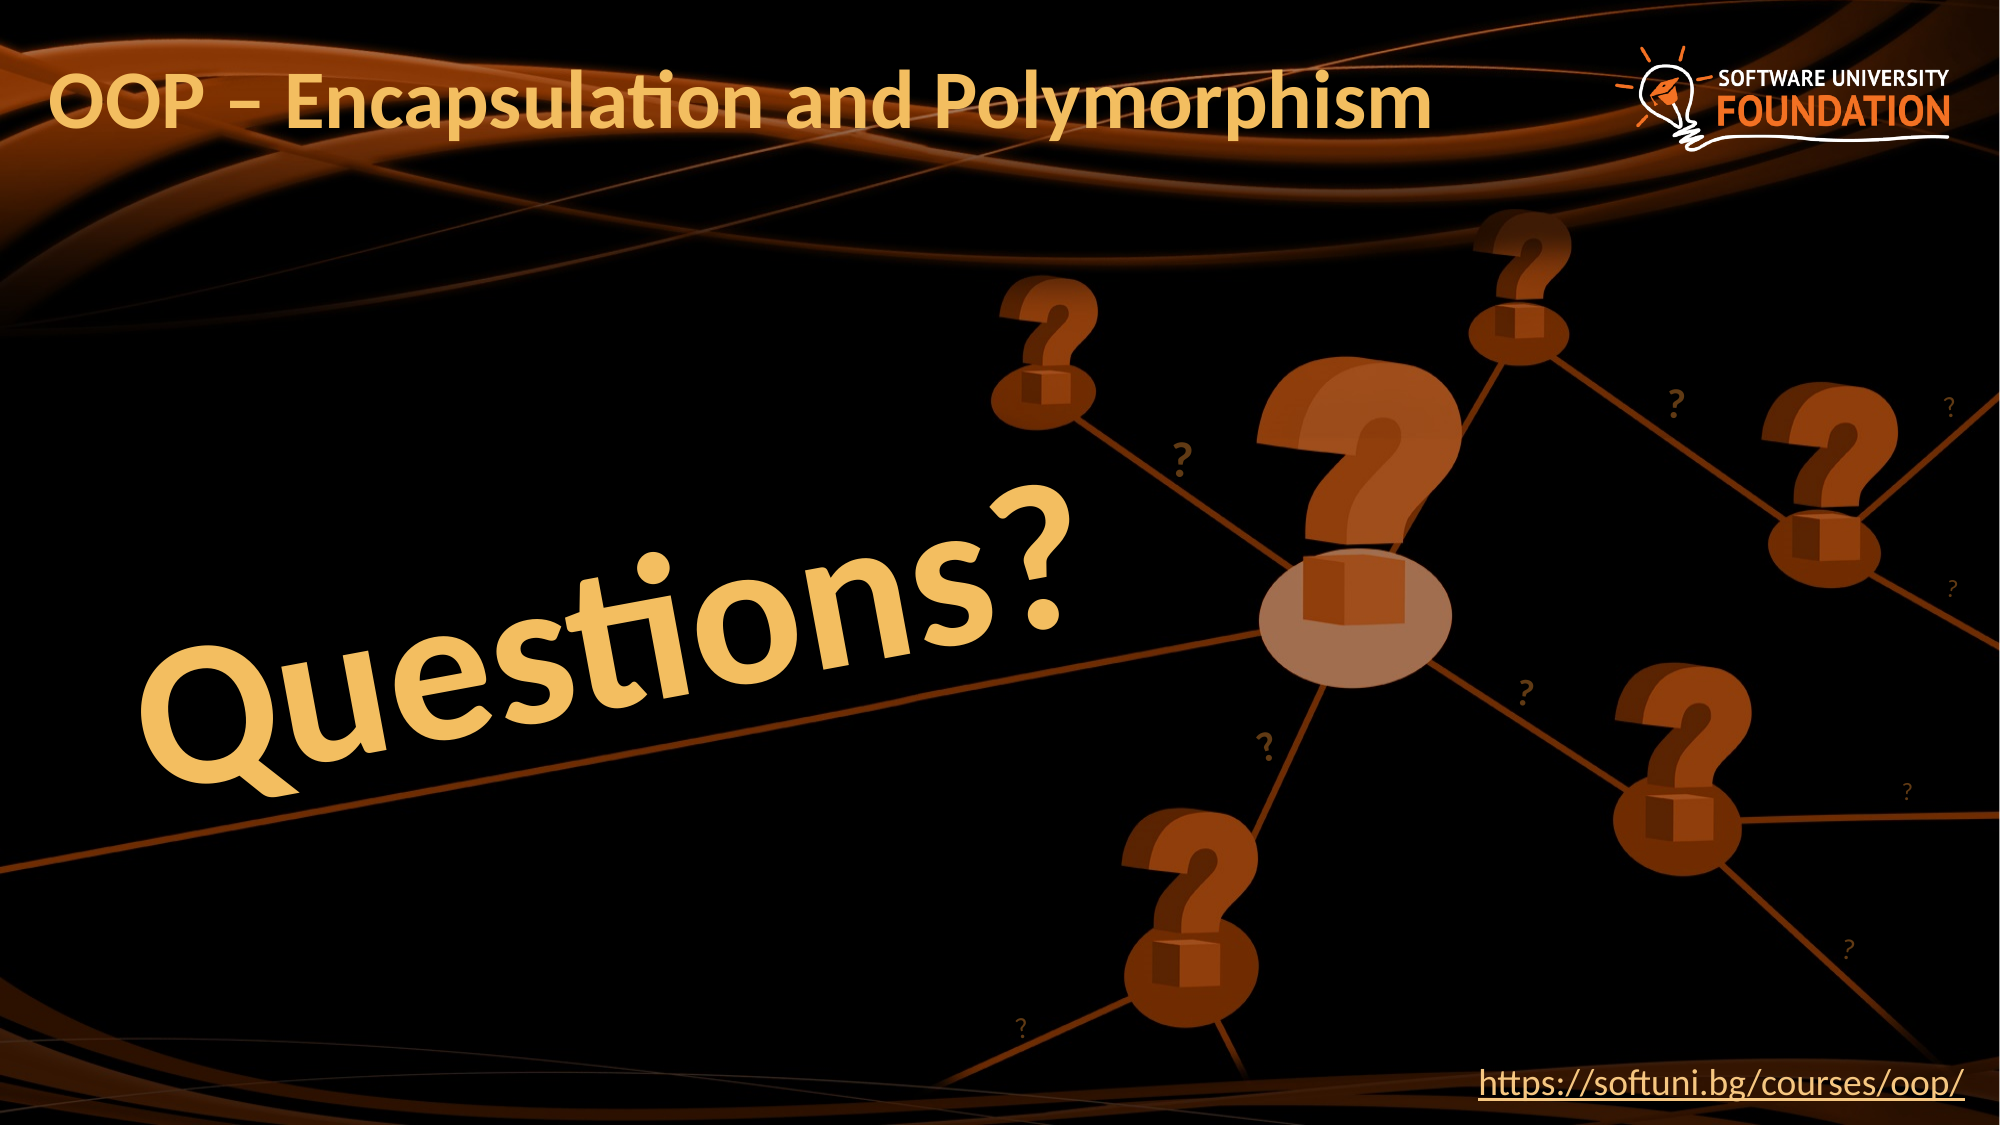

# OOP – Encapsulation and Polymorphism
https://softuni.bg/courses/oop/